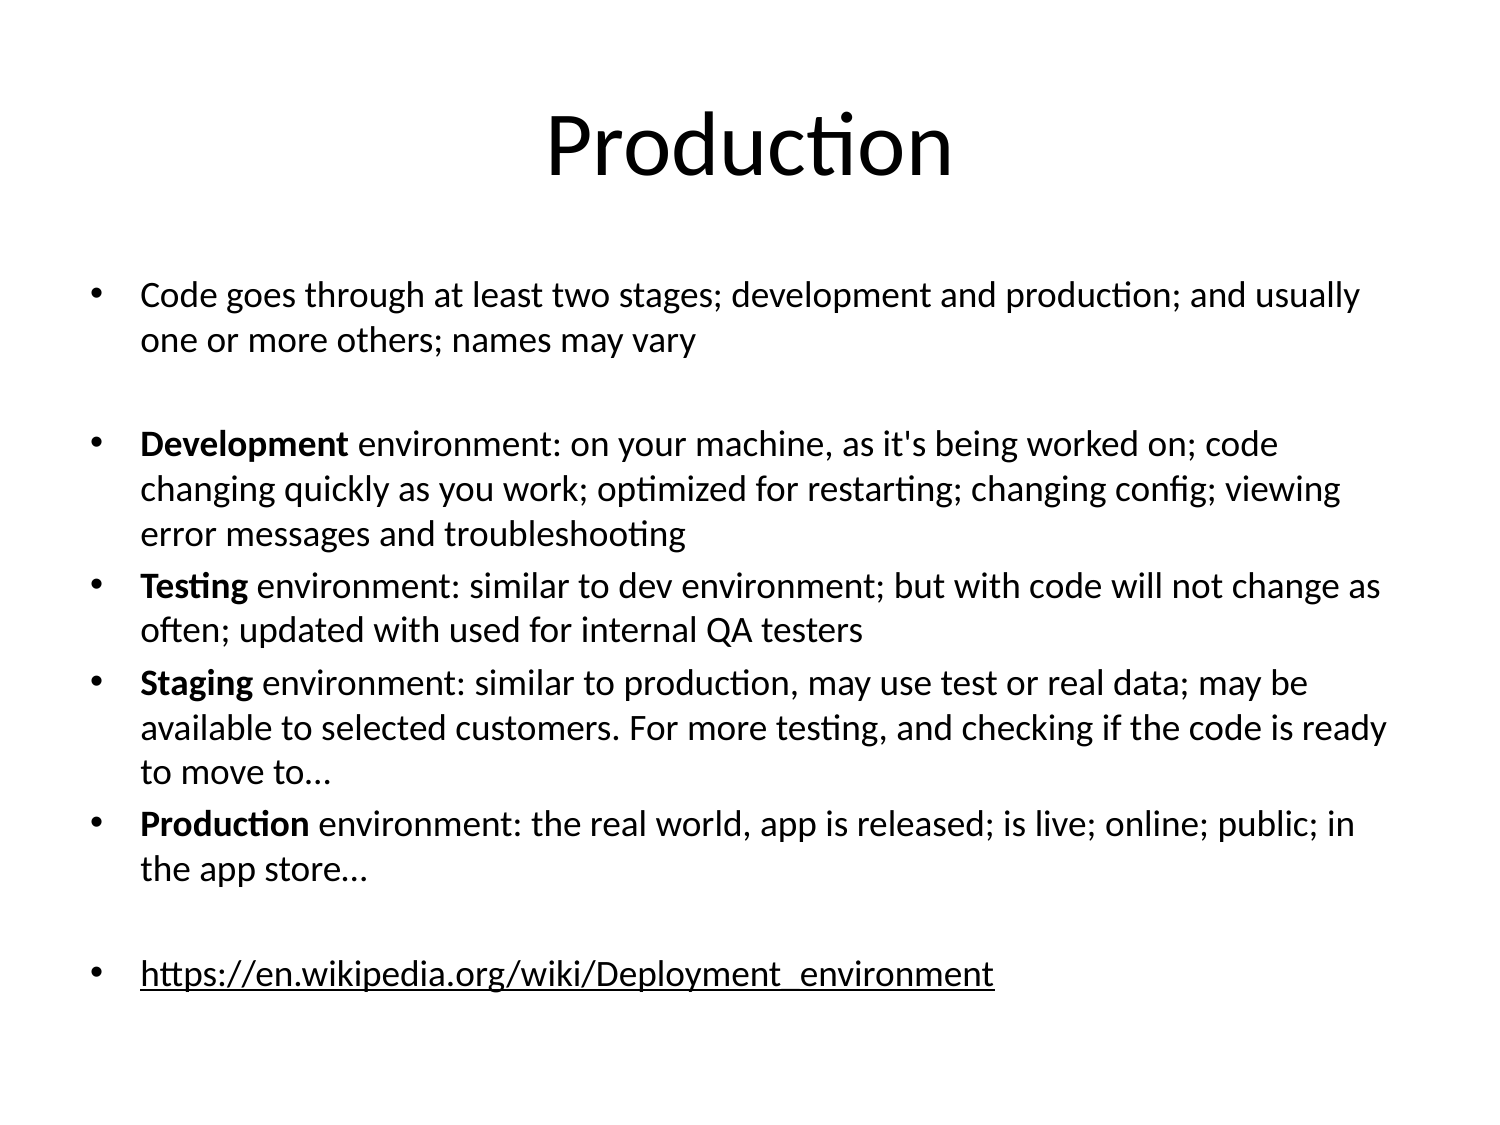

# Production
Code goes through at least two stages; development and production; and usually one or more others; names may vary

Development environment: on your machine, as it's being worked on; code changing quickly as you work; optimized for restarting; changing config; viewing error messages and troubleshooting
Testing environment: similar to dev environment; but with code will not change as often; updated with used for internal QA testers
Staging environment: similar to production, may use test or real data; may be available to selected customers. For more testing, and checking if the code is ready to move to…
Production environment: the real world, app is released; is live; online; public; in the app store…

https://en.wikipedia.org/wiki/Deployment_environment